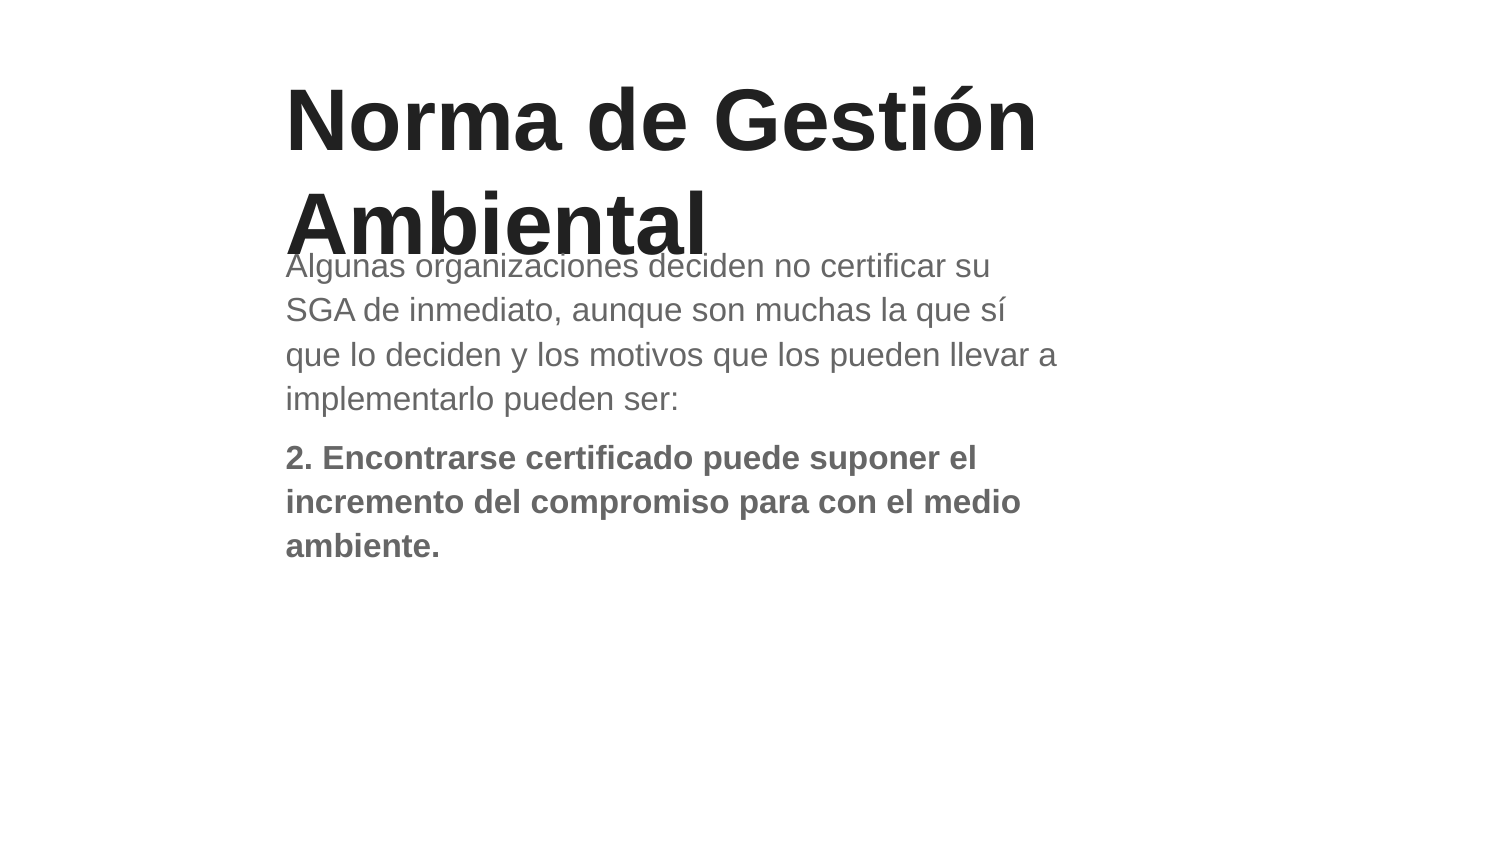

# Norma de Gestión Ambiental
Algunas organizaciones deciden no certificar su SGA de inmediato, aunque son muchas la que sí que lo deciden y los motivos que los pueden llevar a implementarlo pueden ser:
2. Encontrarse certificado puede suponer el incremento del compromiso para con el medio ambiente.